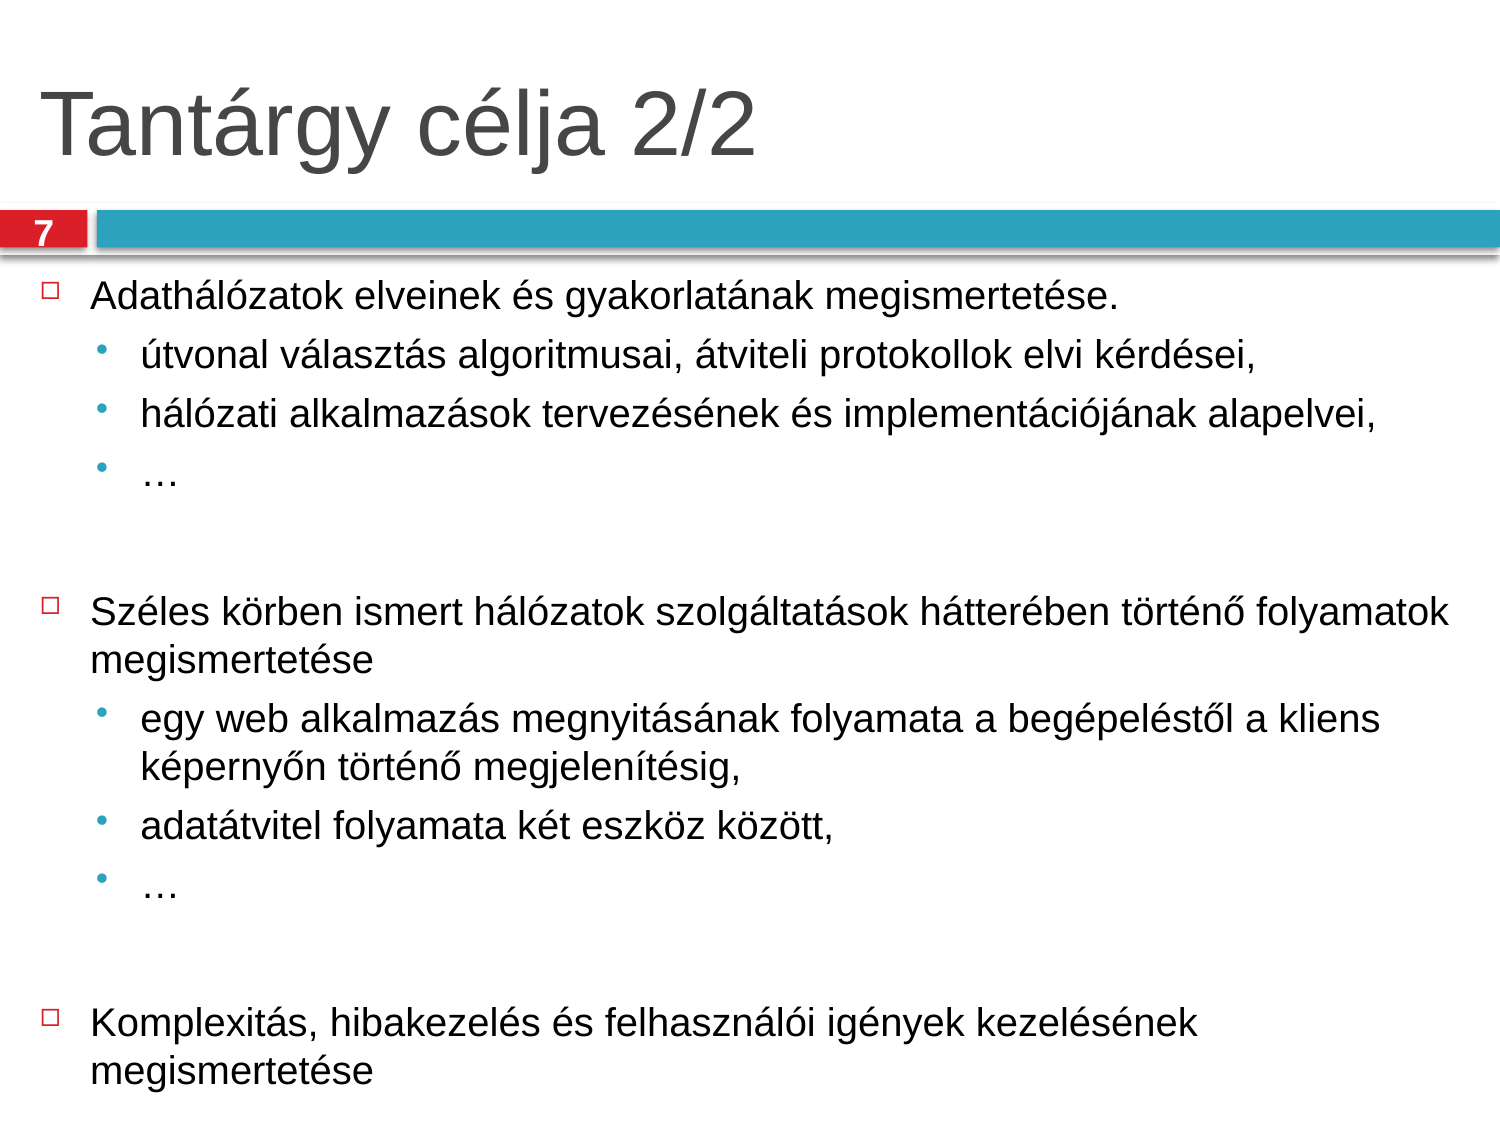

# Tantárgy célja 2/2
7
Adathálózatok elveinek és gyakorlatának megismertetése.
útvonal választás algoritmusai, átviteli protokollok elvi kérdései,
hálózati alkalmazások tervezésének és implementációjának alapelvei,
…

Széles körben ismert hálózatok szolgáltatások hátterében történő folyamatok megismertetése
egy web alkalmazás megnyitásának folyamata a begépeléstől a kliens képernyőn történő megjelenítésig,
adatátvitel folyamata két eszköz között,
…

Komplexitás, hibakezelés és felhasználói igények kezelésének megismertetése